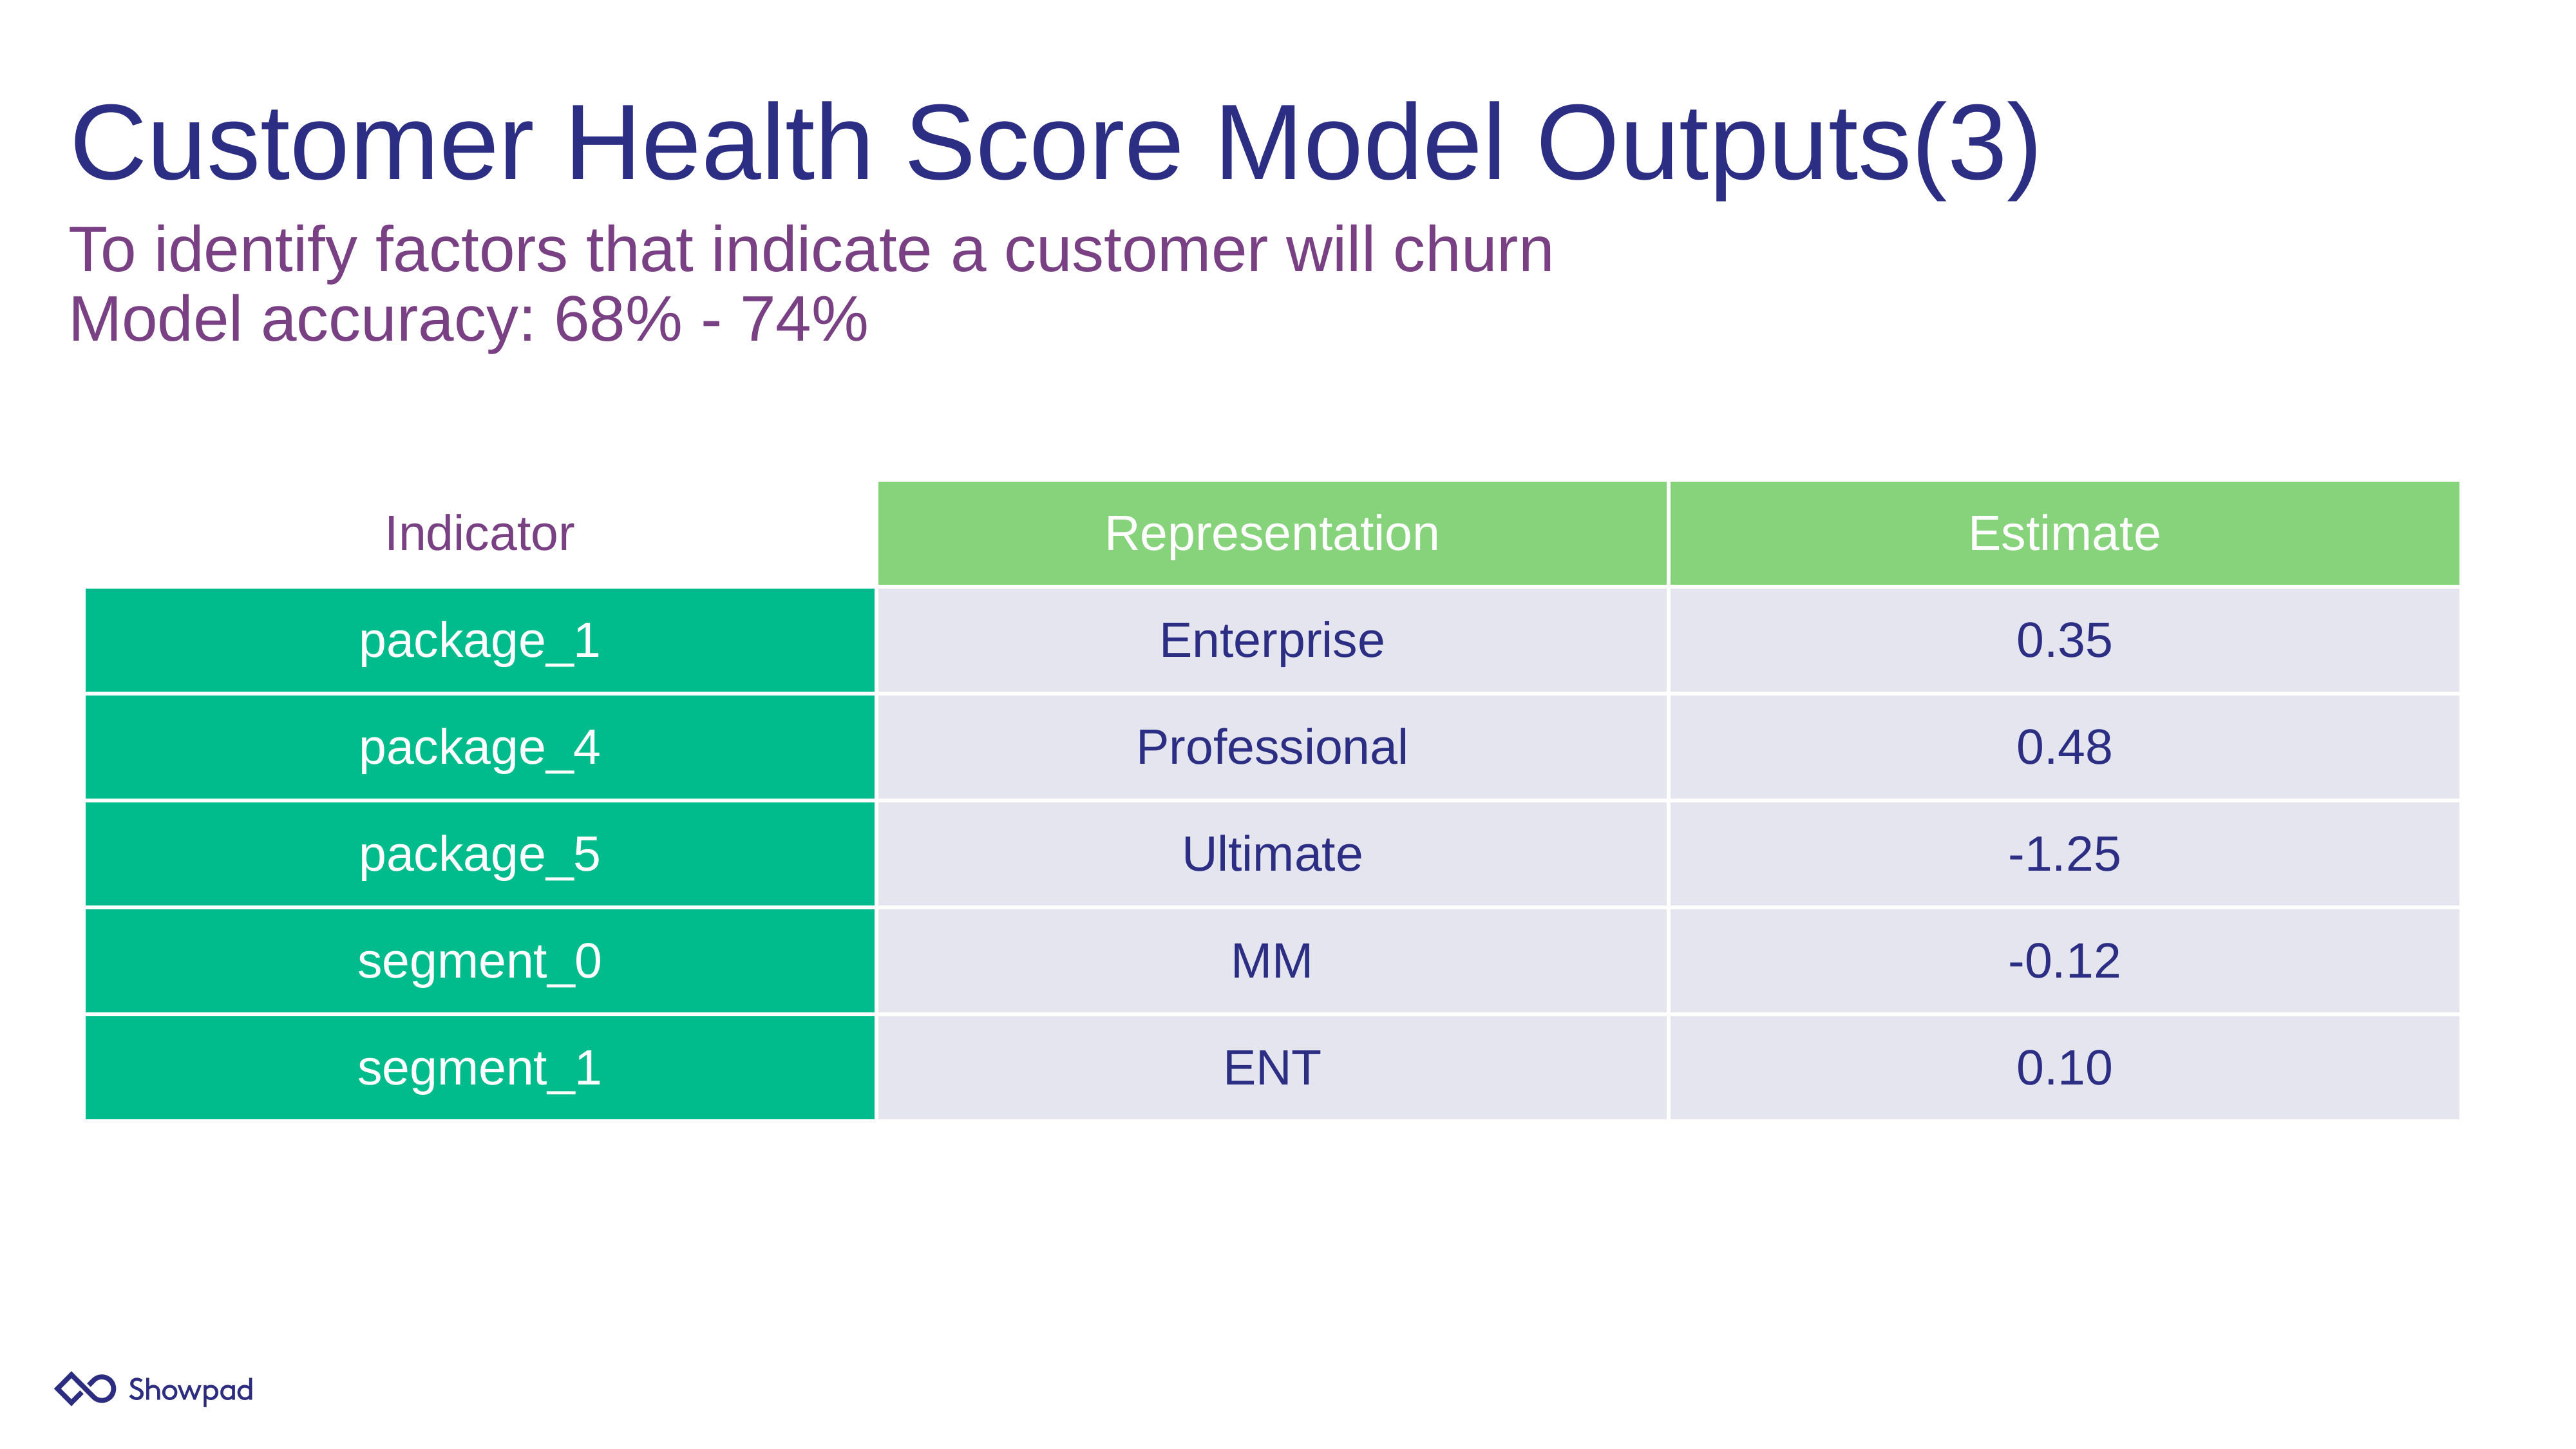

# Customer Health Score Model Outputs(3)
To identify factors that indicate a customer will churn
Model accuracy: 68% - 74%

| Indicator | Representation | Estimate |
| --- | --- | --- |
| package\_1 | Enterprise | 0.35 |
| package\_4 | Professional | 0.48 |
| package\_5 | Ultimate | -1.25 |
| segment\_0 | MM | -0.12 |
| segment\_1 | ENT | 0.10 |